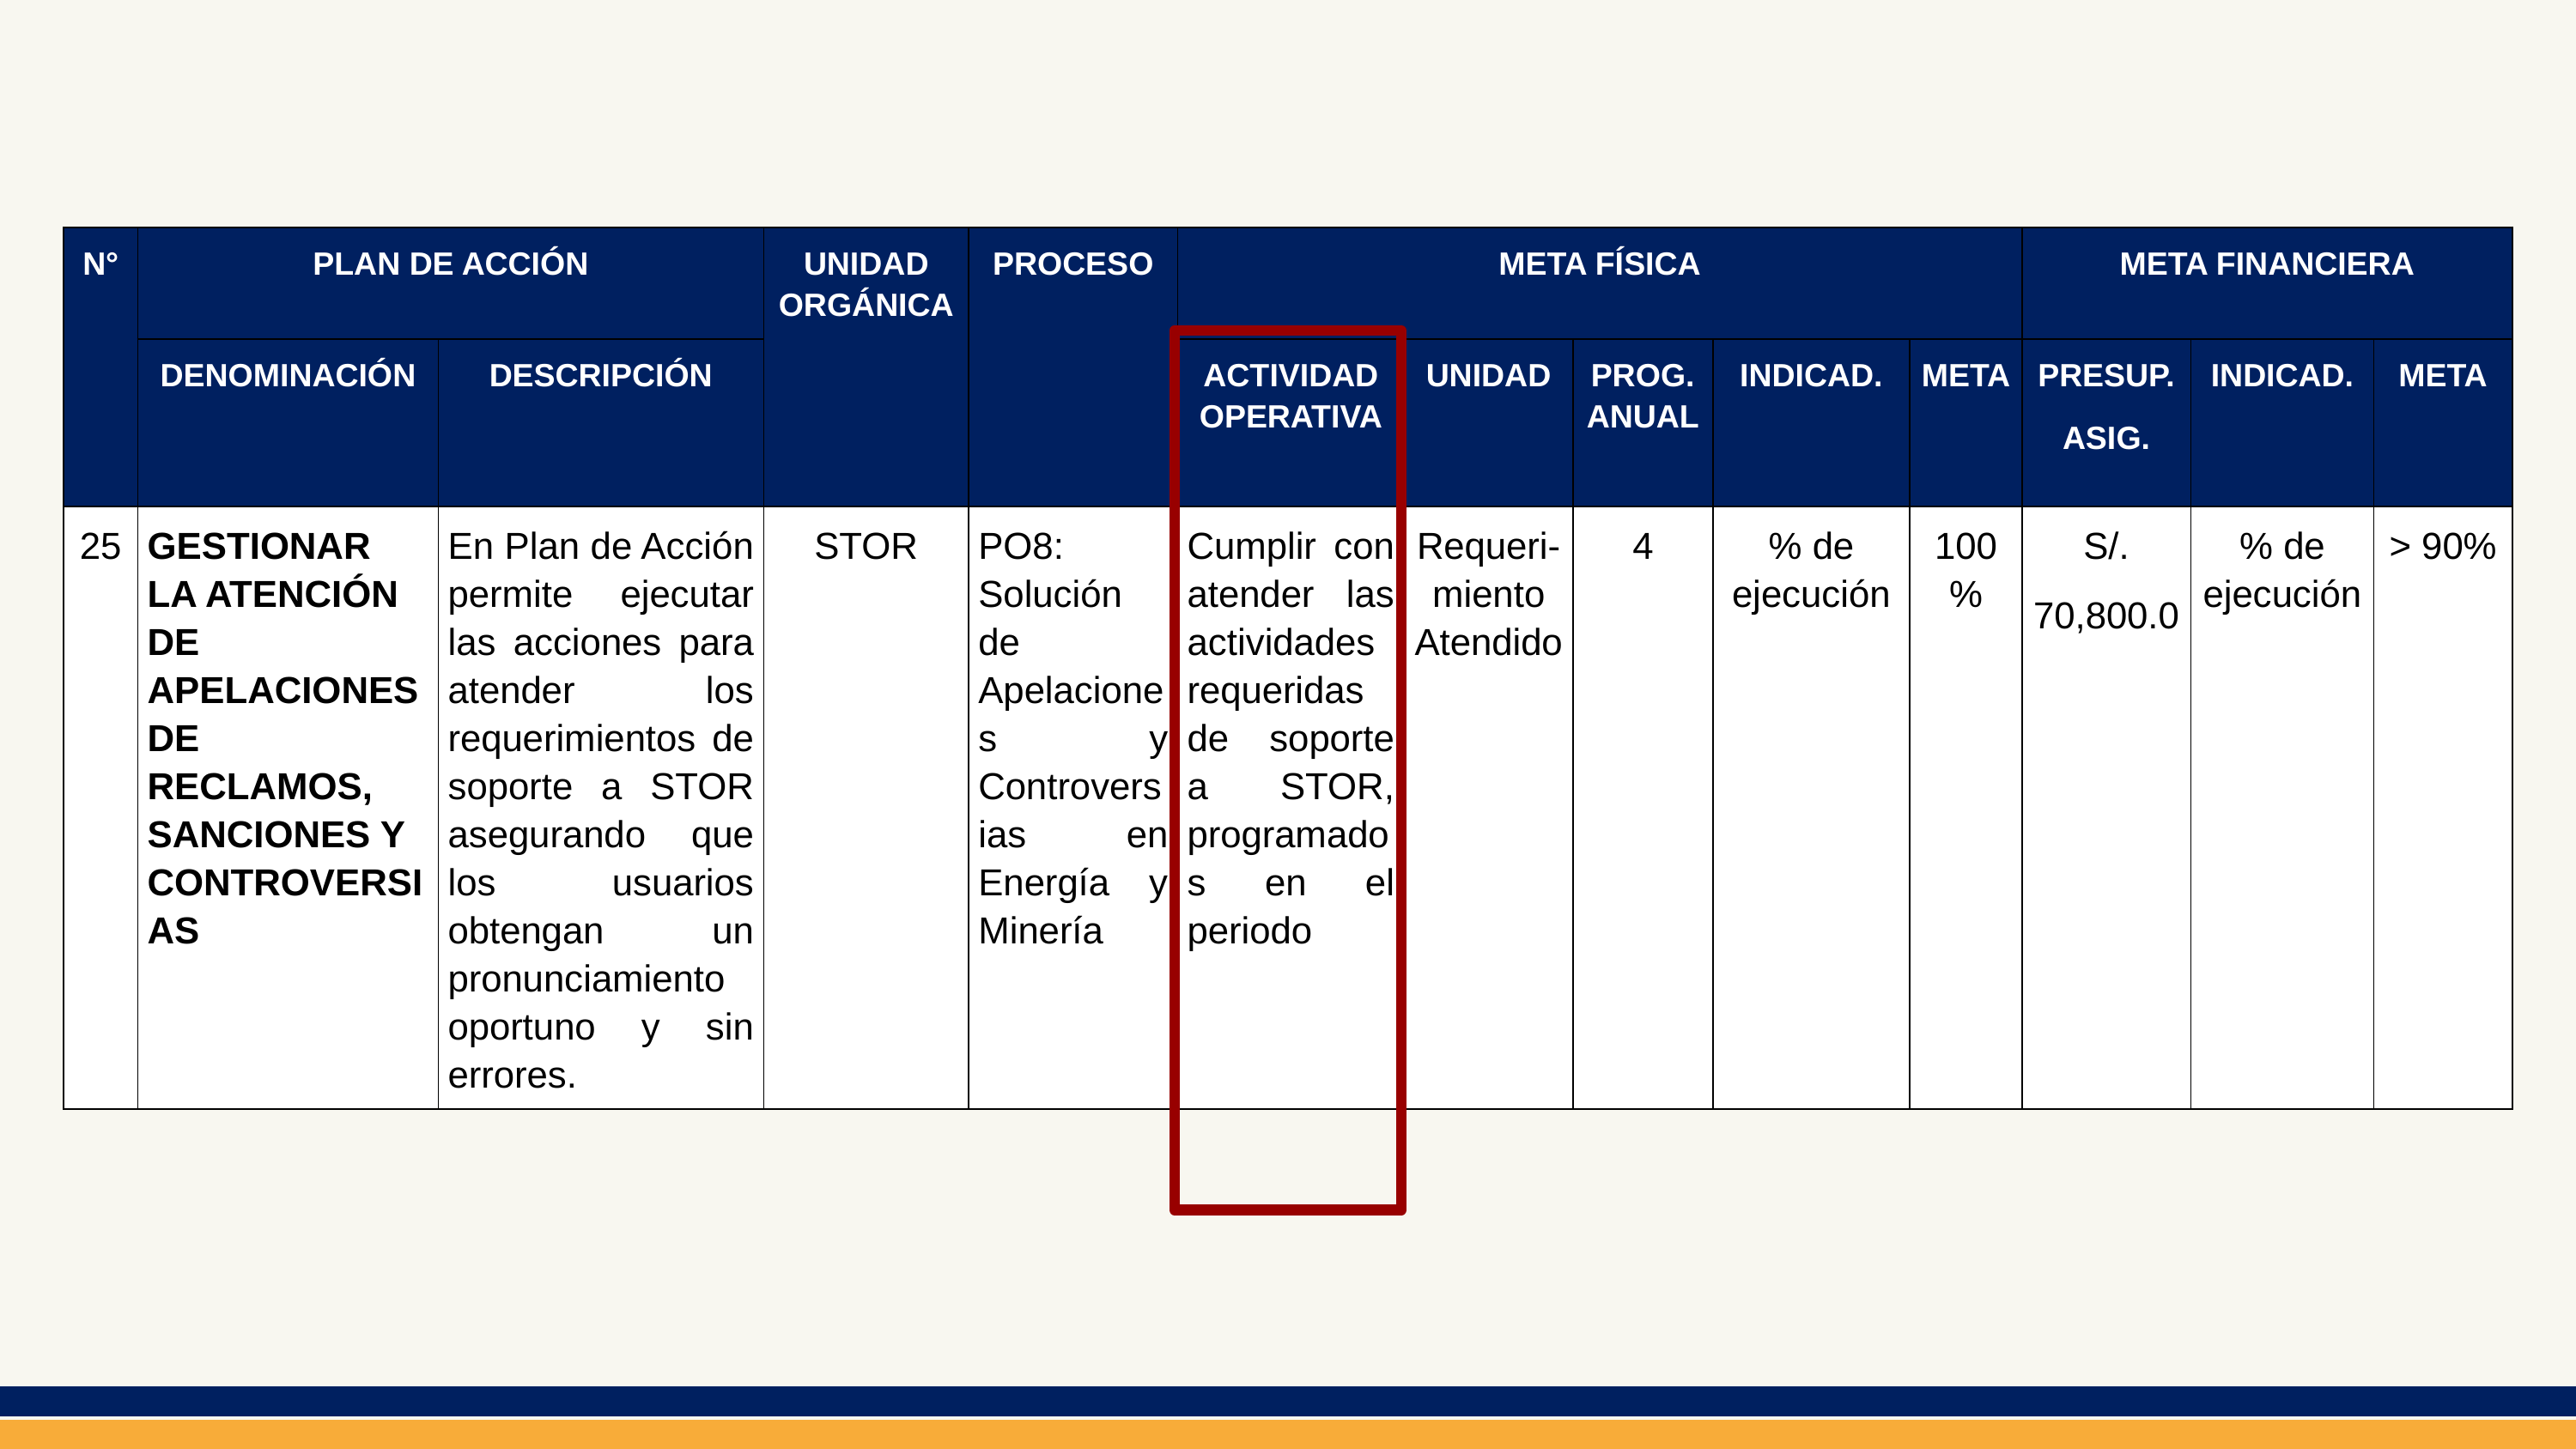

| N° | PLAN DE ACCIÓN |  | UNIDAD ORGÁNICA | PROCESO | META FÍSICA |  |  |  |  | META FINANCIERA |  |  |
| --- | --- | --- | --- | --- | --- | --- | --- | --- | --- | --- | --- | --- |
|  | DENOMINACIÓN | DESCRIPCIÓN |  |  | ACTIVIDAD OPERATIVA | UNIDAD | PROG. ANUAL | INDICAD. | META | PRESUP. ASIG. | INDICAD. | META |
| 25 | GESTIONAR LA ATENCIÓN DE APELACIONES DE RECLAMOS, SANCIONES Y CONTROVERSIAS | En Plan de Acción permite ejecutar las acciones para atender los requerimientos de soporte a STOR asegurando que los usuarios obtengan un pronunciamiento oportuno y sin errores. | STOR | PO8: Solución de Apelaciones y Controversias en Energía y Minería | Cumplir con atender las actividades requeridas de soporte a STOR, programados en el periodo | Requeri-miento Atendido | 4 | % de ejecución | 100% | S/. 70,800.0 | % de ejecución | > 90% |